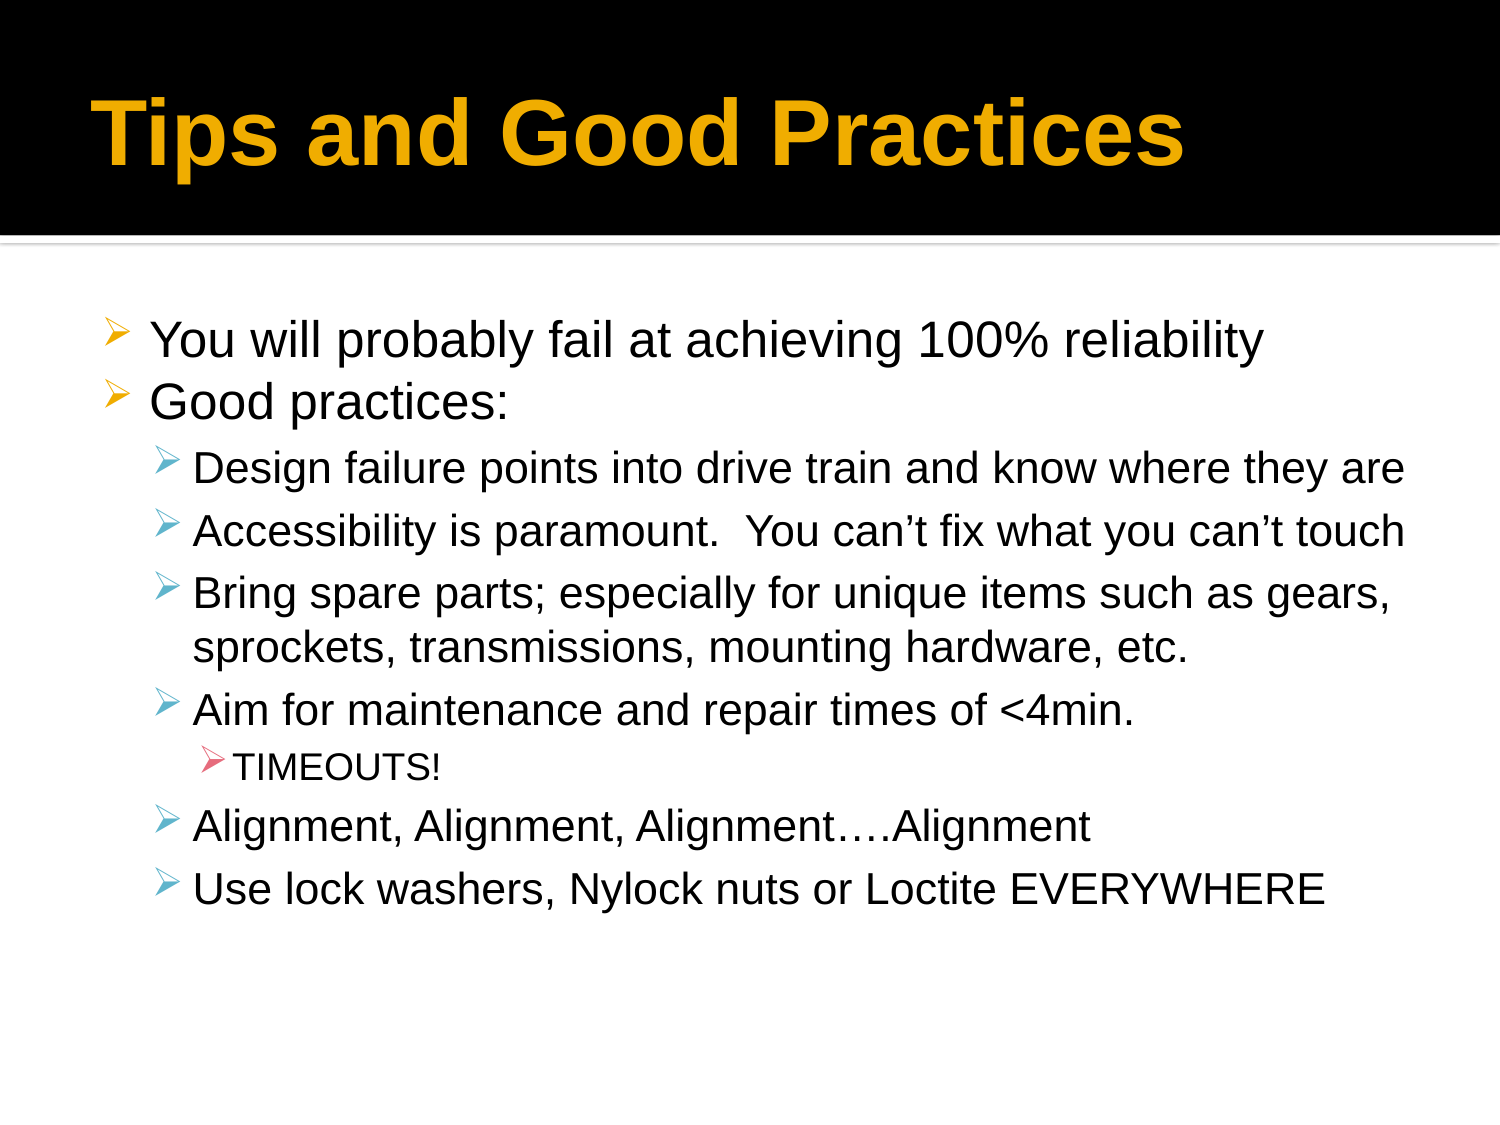

# Tips and Good Practices
You will probably fail at achieving 100% reliability
Good practices:
Design failure points into drive train and know where they are
Accessibility is paramount.  You can’t fix what you can’t touch
Bring spare parts; especially for unique items such as gears, sprockets, transmissions, mounting hardware, etc.
Aim for maintenance and repair times of <4min.
TIMEOUTS!
Alignment, Alignment, Alignment….Alignment
Use lock washers, Nylock nuts or Loctite EVERYWHERE